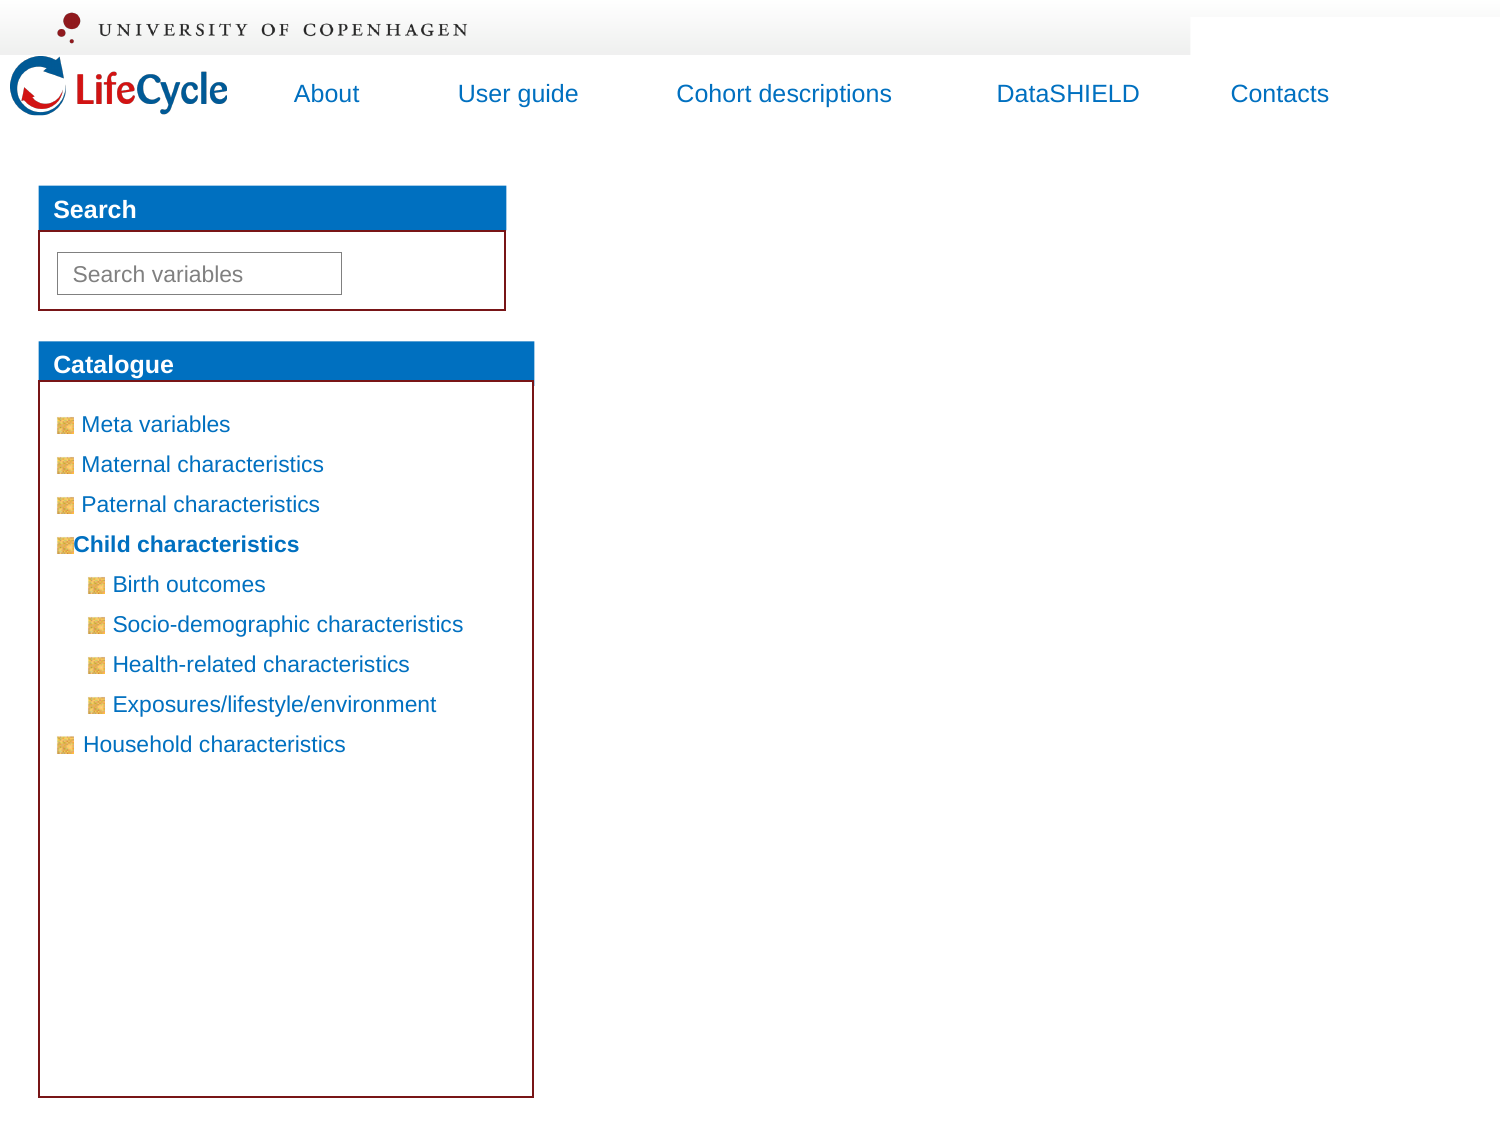

Search

Search variables
Catalogue

Meta variables
Maternal characteristics
Paternal characteristics
Child characteristics
Birth outcomes
Socio-demographic characteristics
Health-related characteristics
Exposures/lifestyle/environment
Household characteristics